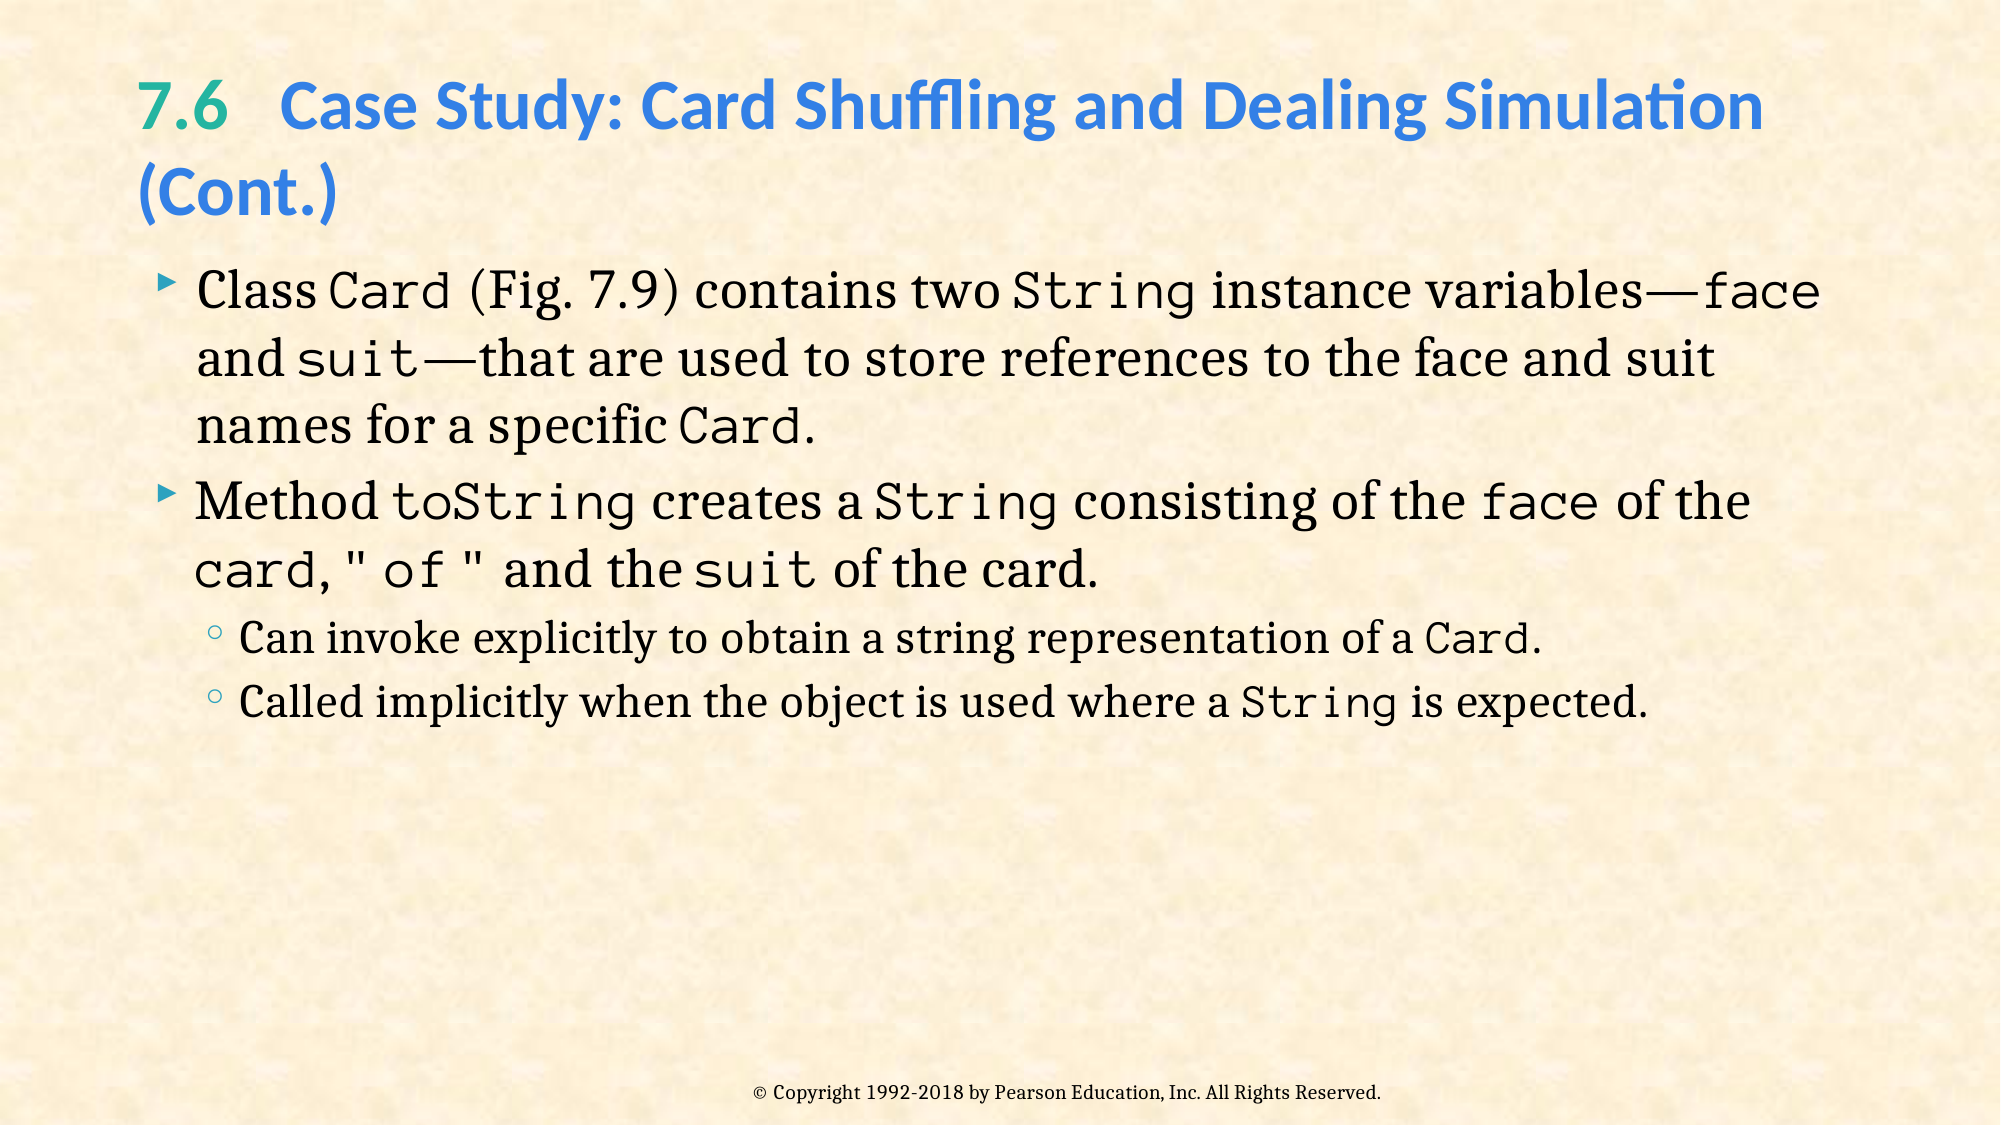

# 7.6  	Case Study: Card Shuffling and Dealing Simulation (Cont.)
Class Card (Fig. 7.9) contains two String instance variables—face and suit—that are used to store references to the face and suit names for a specific Card.
Method toString creates a String consisting of the face of the card, " of " and the suit of the card.
Can invoke explicitly to obtain a string representation of a Card.
Called implicitly when the object is used where a String is expected.
© Copyright 1992-2018 by Pearson Education, Inc. All Rights Reserved.